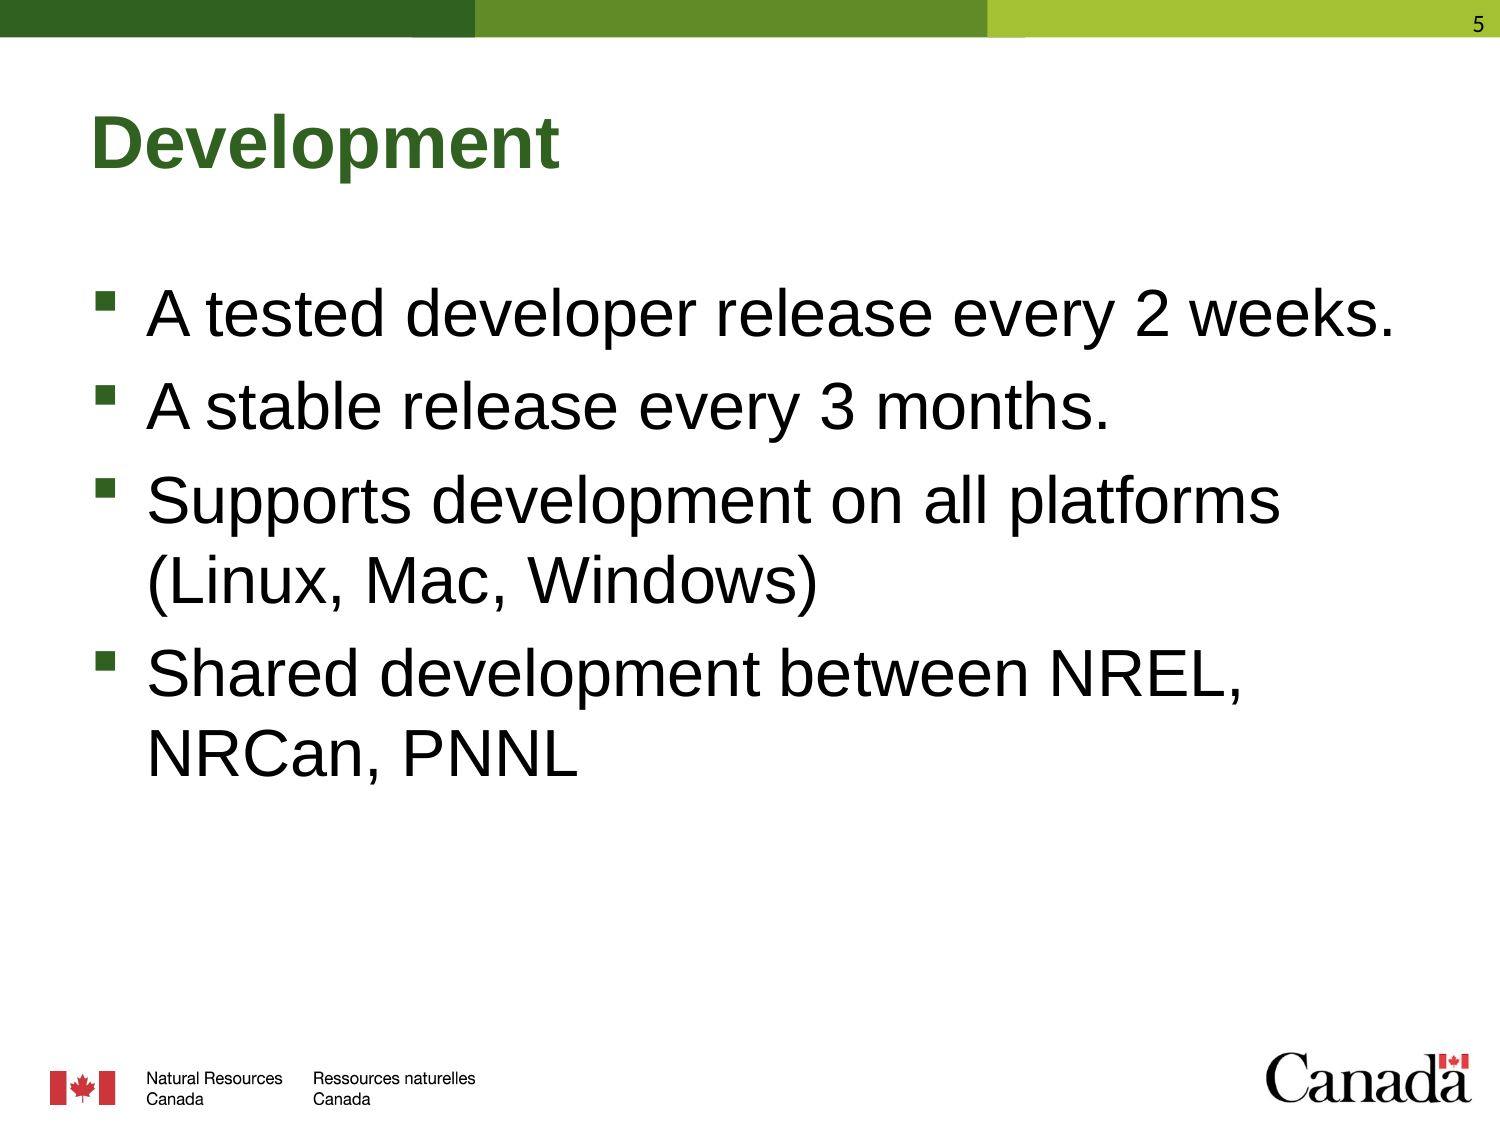

# Development
A tested developer release every 2 weeks.
A stable release every 3 months.
Supports development on all platforms (Linux, Mac, Windows)
Shared development between NREL, NRCan, PNNL